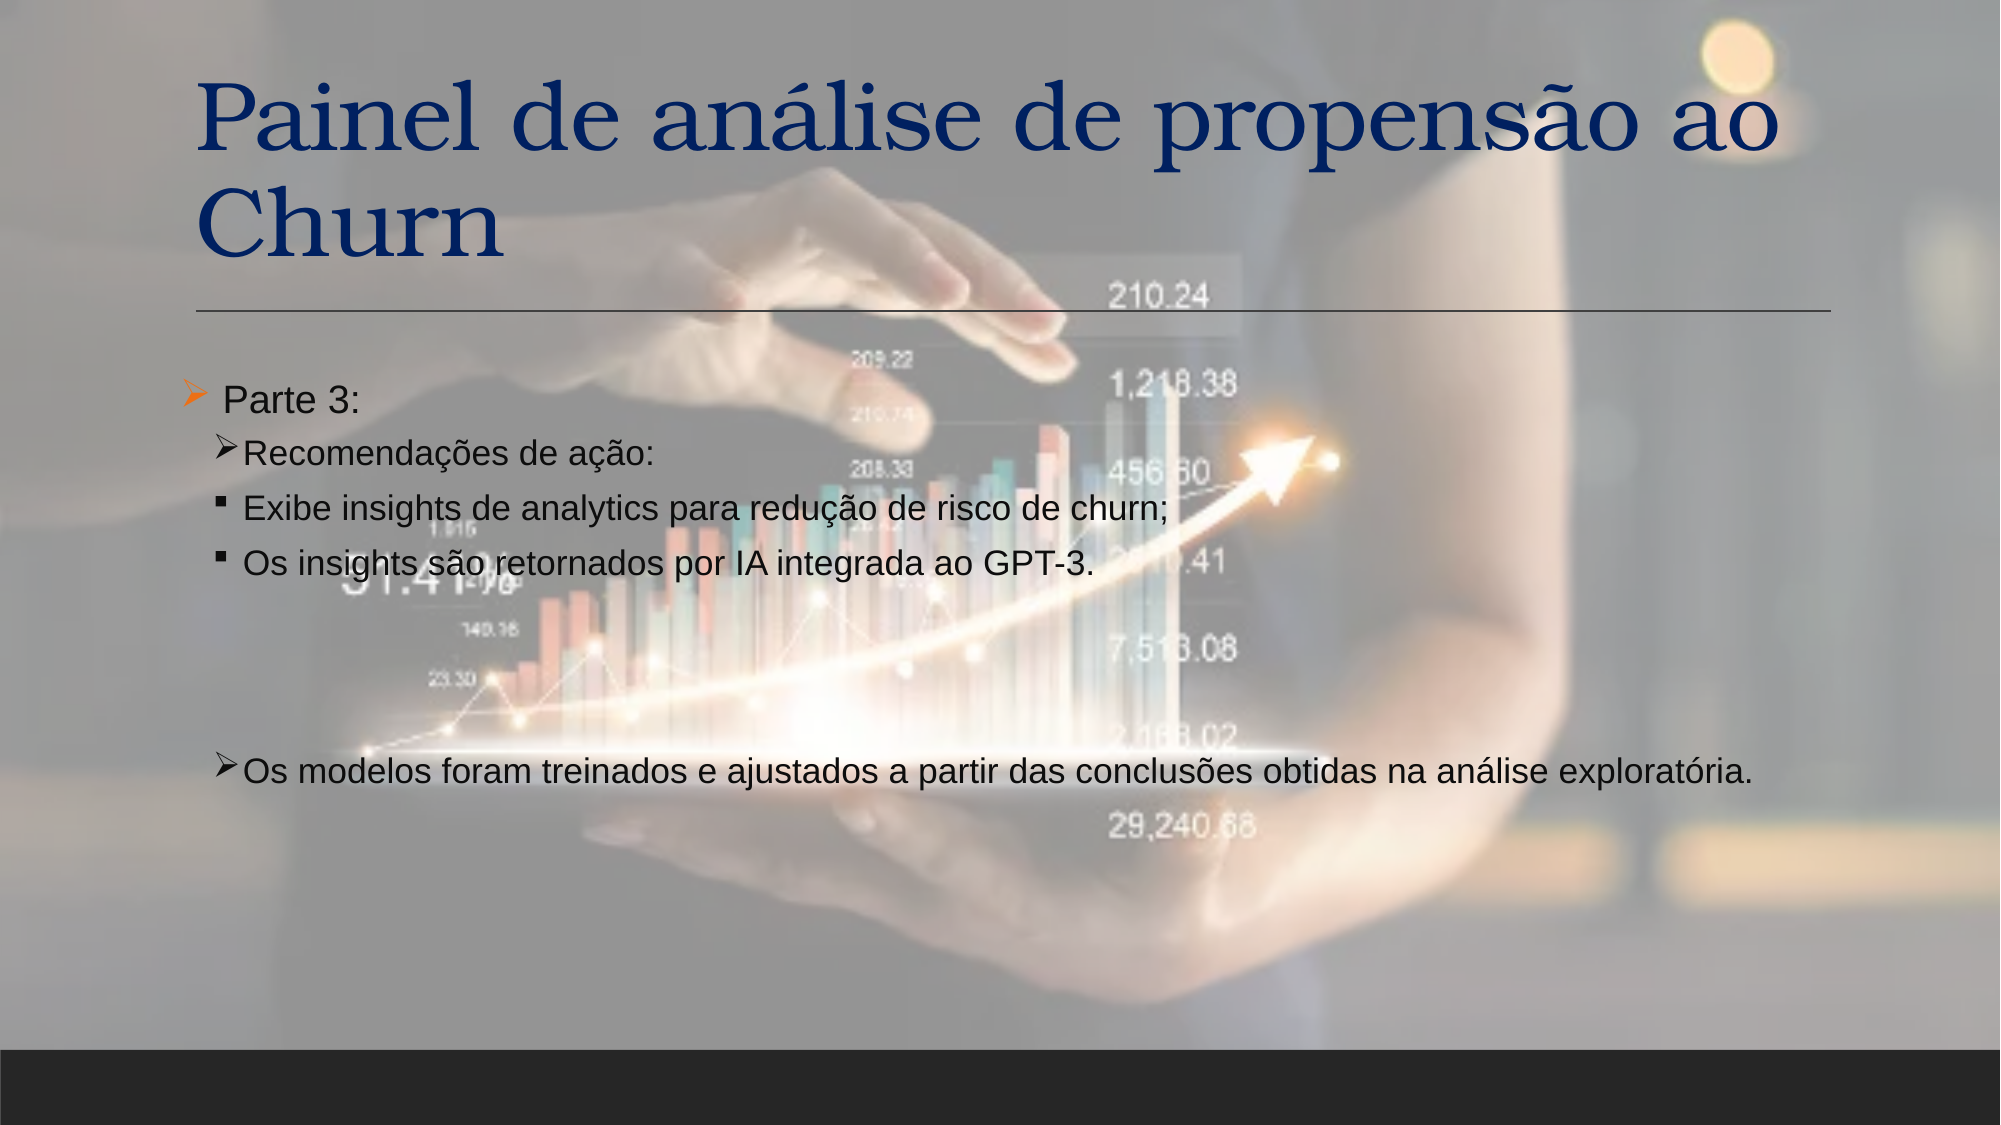

# Painel de análise de propensão ao Churn
 Parte 3:
Recomendações de ação:
Exibe insights de analytics para redução de risco de churn;
Os insights são retornados por IA integrada ao GPT-3.

Os modelos foram treinados e ajustados a partir das conclusões obtidas na análise exploratória.